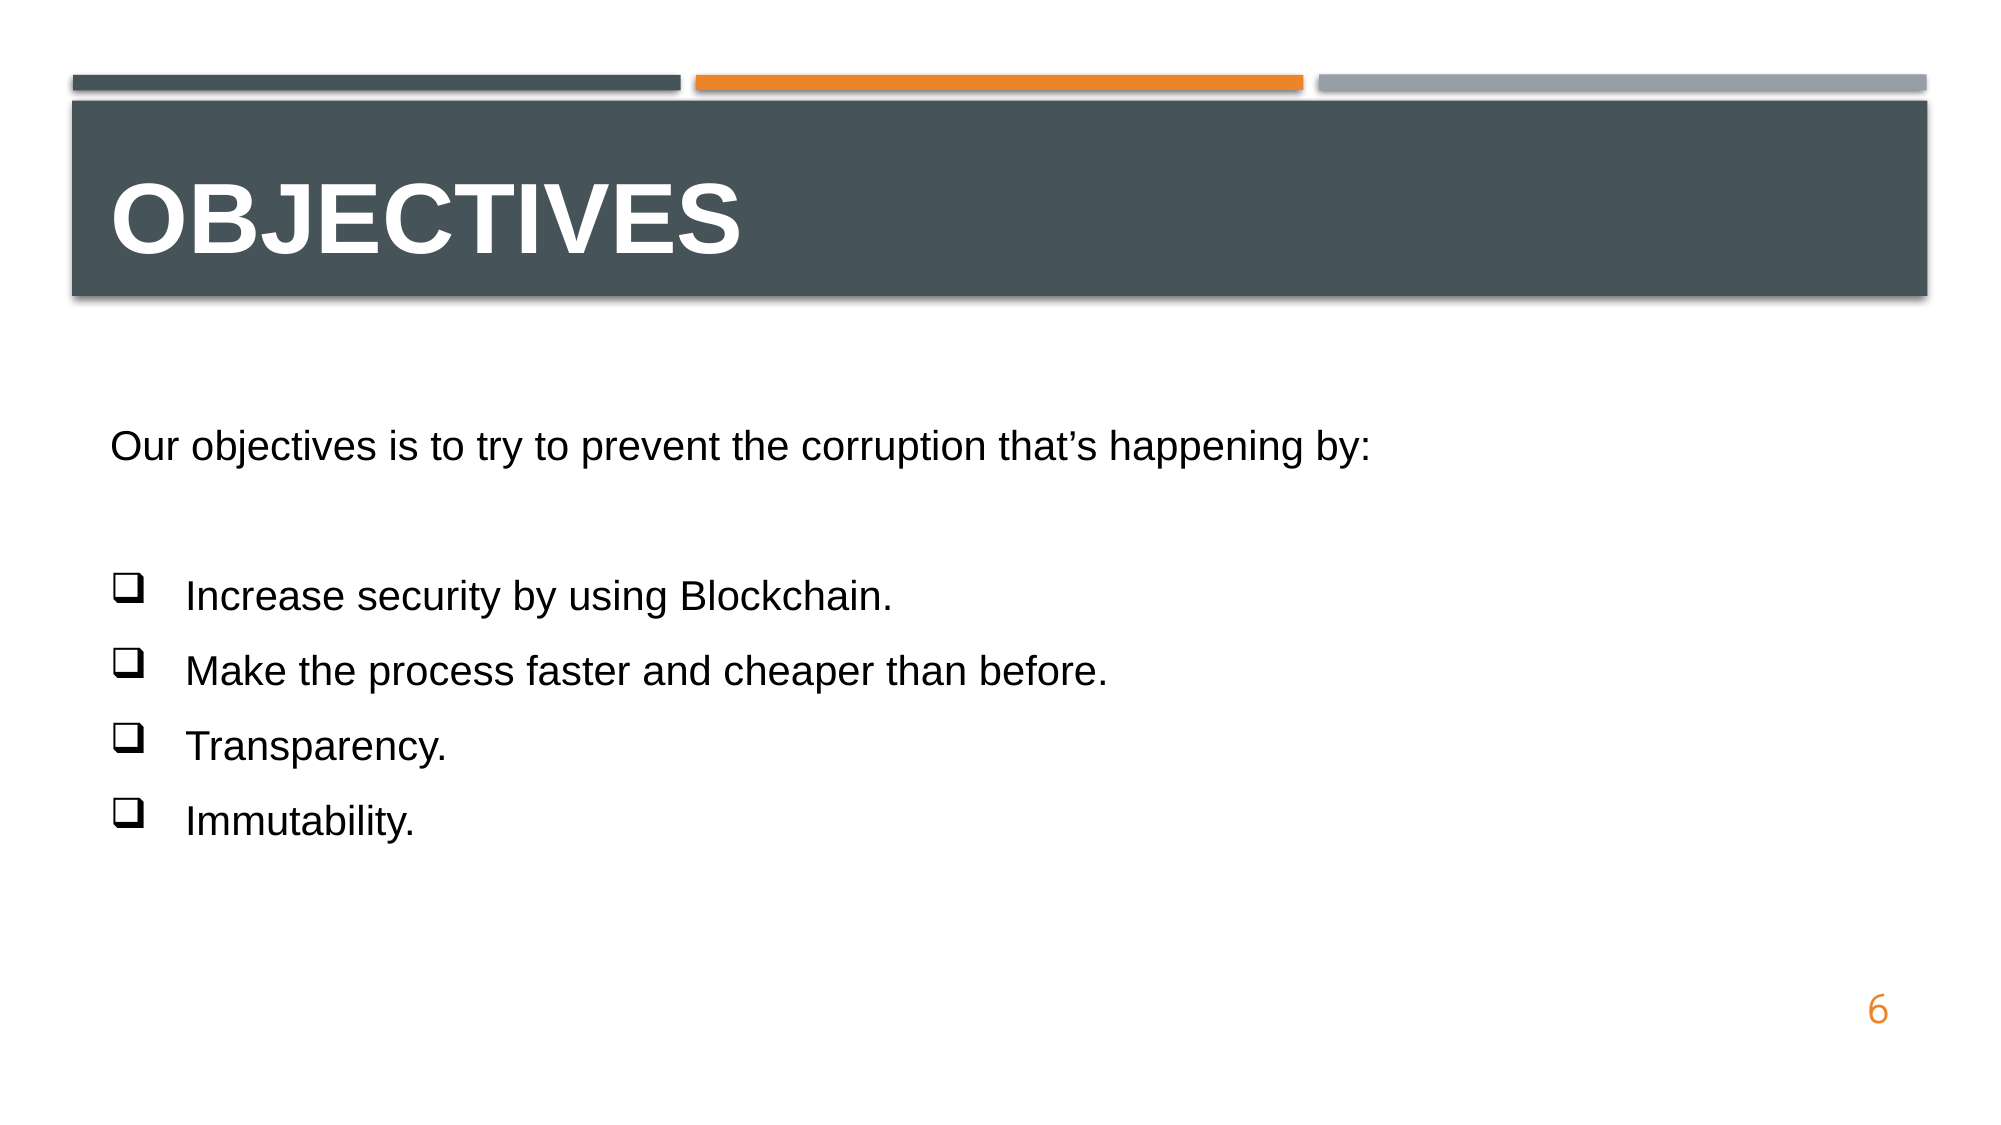

# Objectives
Our objectives is to try to prevent the corruption that’s happening by:

Increase security by using Blockchain.
Make the process faster and cheaper than before.
Transparency.
Immutability.
6